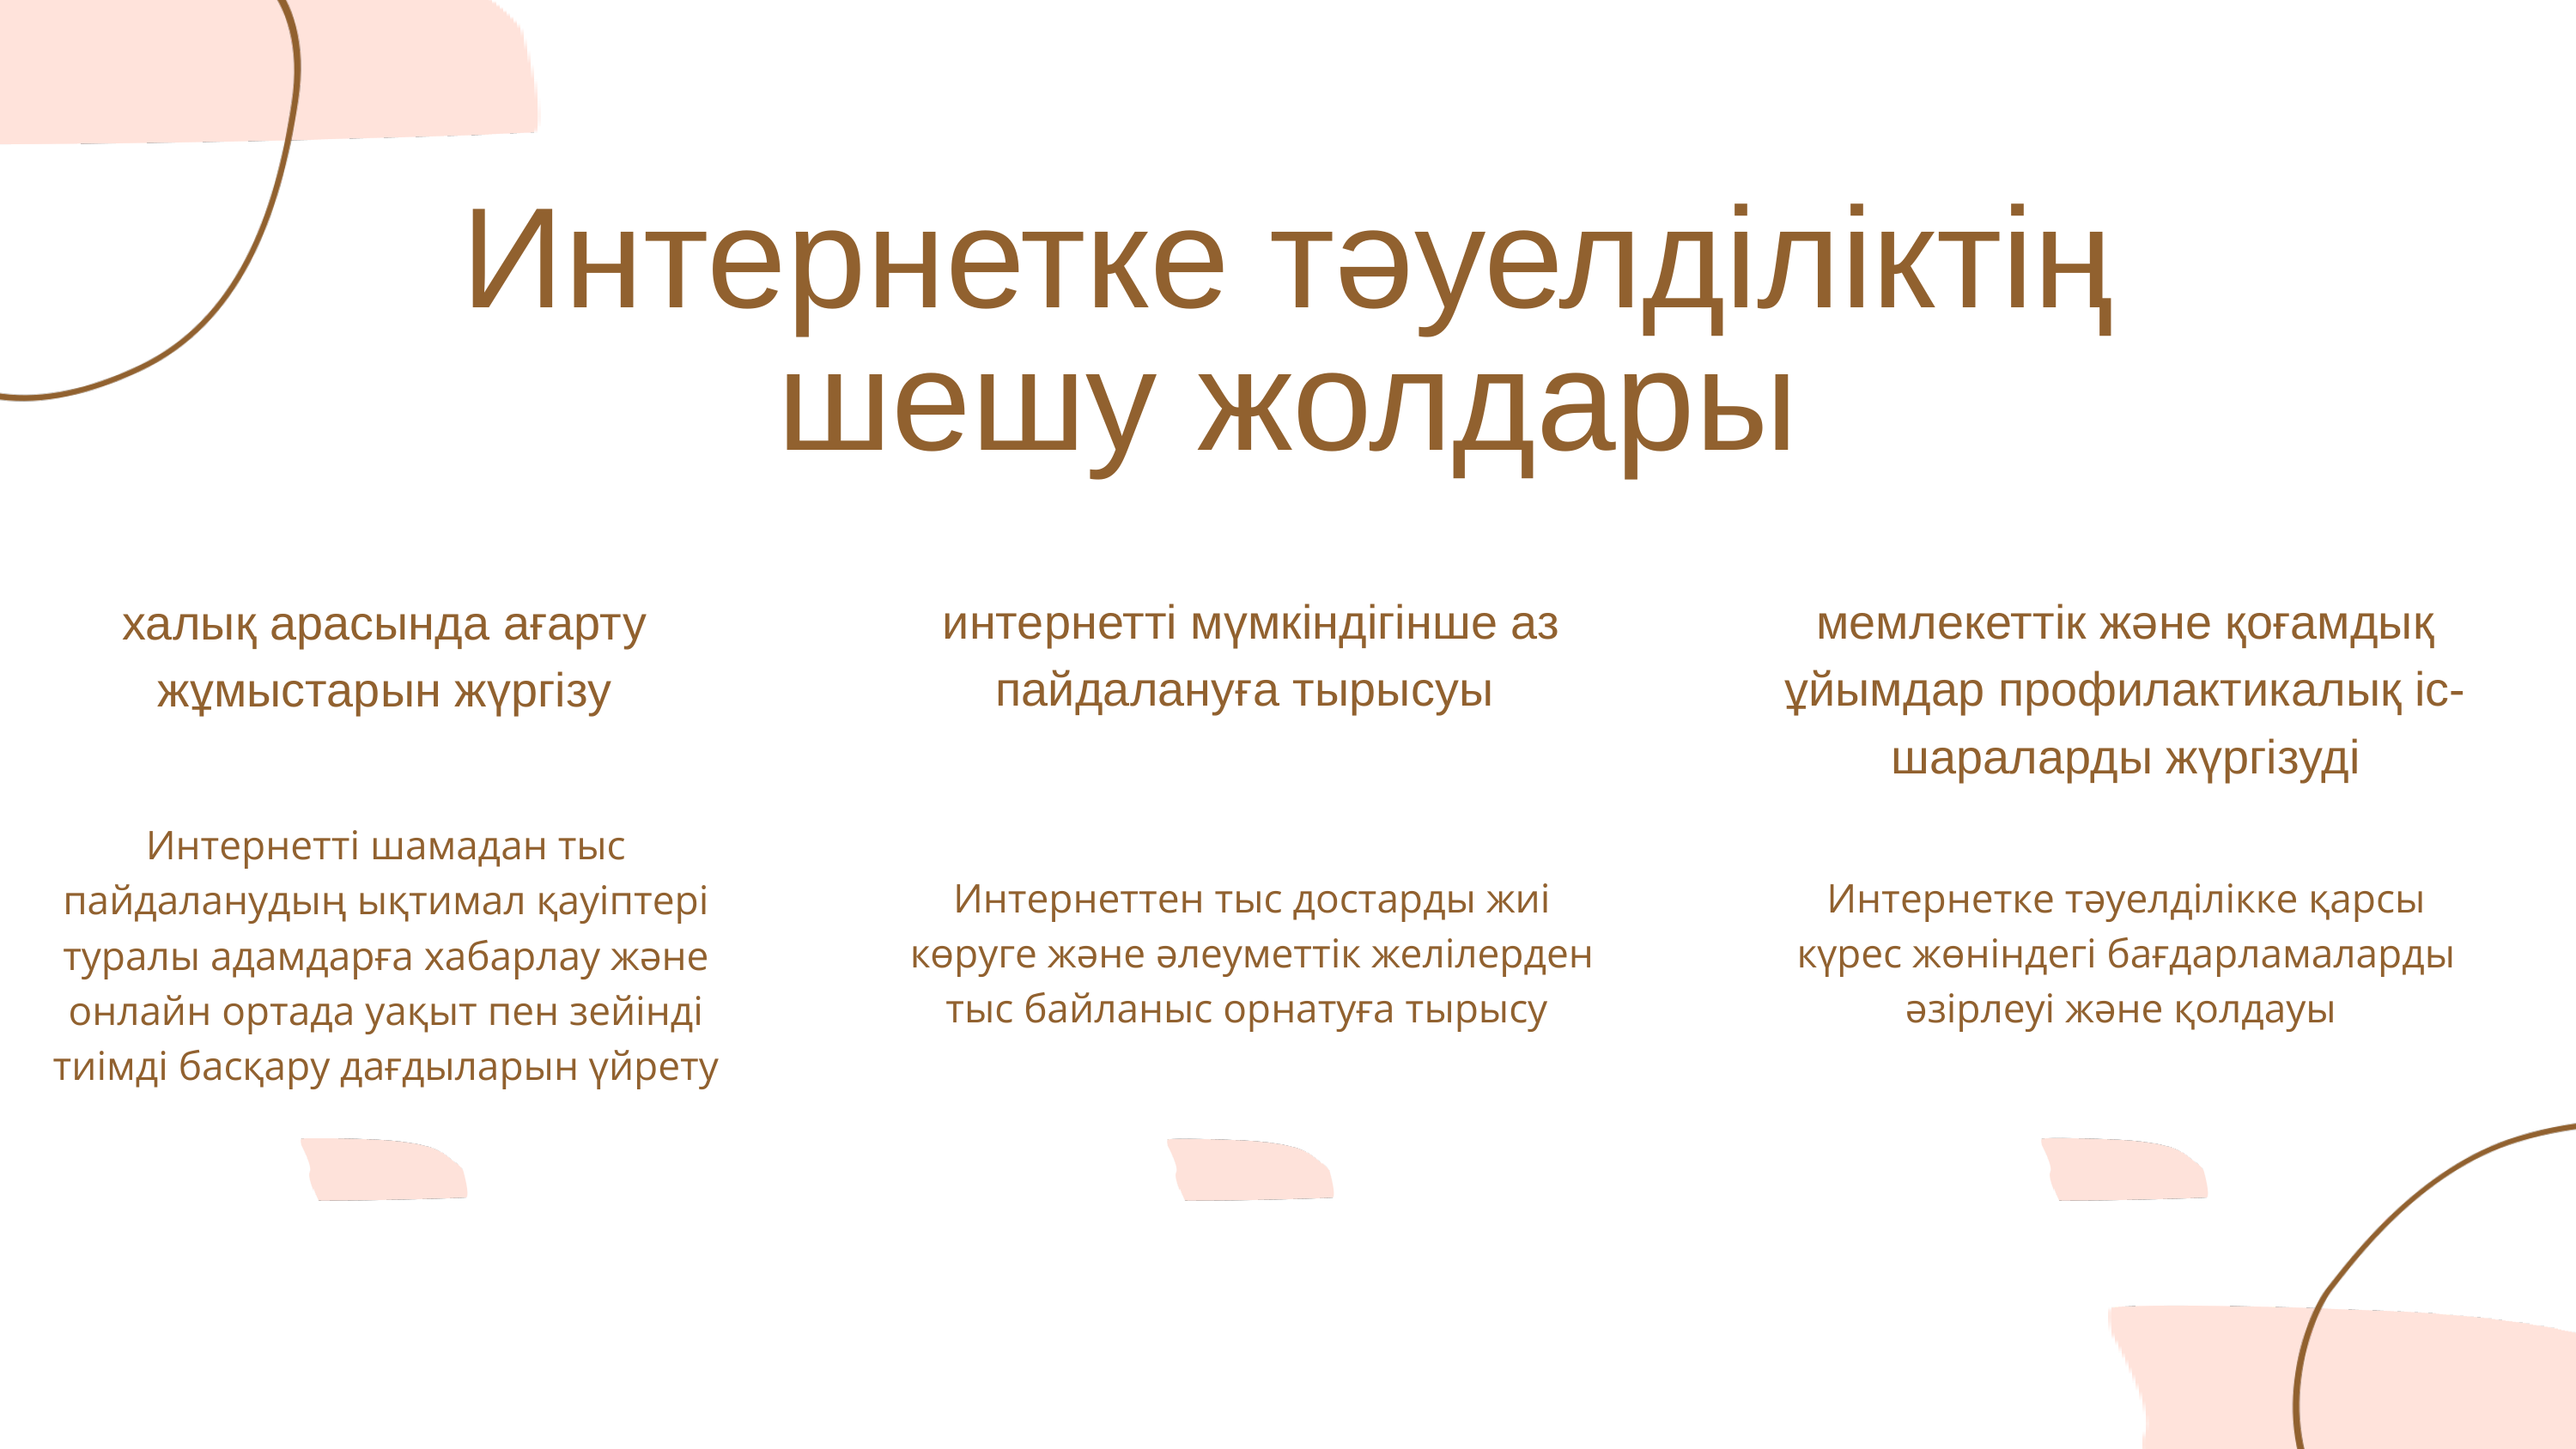

Интернетке тәуелділіктің шешу жолдары
интернетті мүмкіндігінше аз пайдалануға тырысуы
мемлекеттік және қоғамдық ұйымдар профилактикалық іс-шараларды жүргізуді
халық арасында ағарту жұмыстарын жүргізу
Интернетті шамадан тыс пайдаланудың ықтимал қауіптері туралы адамдарға хабарлау және онлайн ортада уақыт пен зейінді тиімді басқару дағдыларын үйрету
Интернеттен тыс достарды жиі көруге және әлеуметтік желілерден тыс байланыс орнатуға тырысу
Интернетке тәуелділікке қарсы күрес жөніндегі бағдарламаларды әзірлеуі және қолдауы